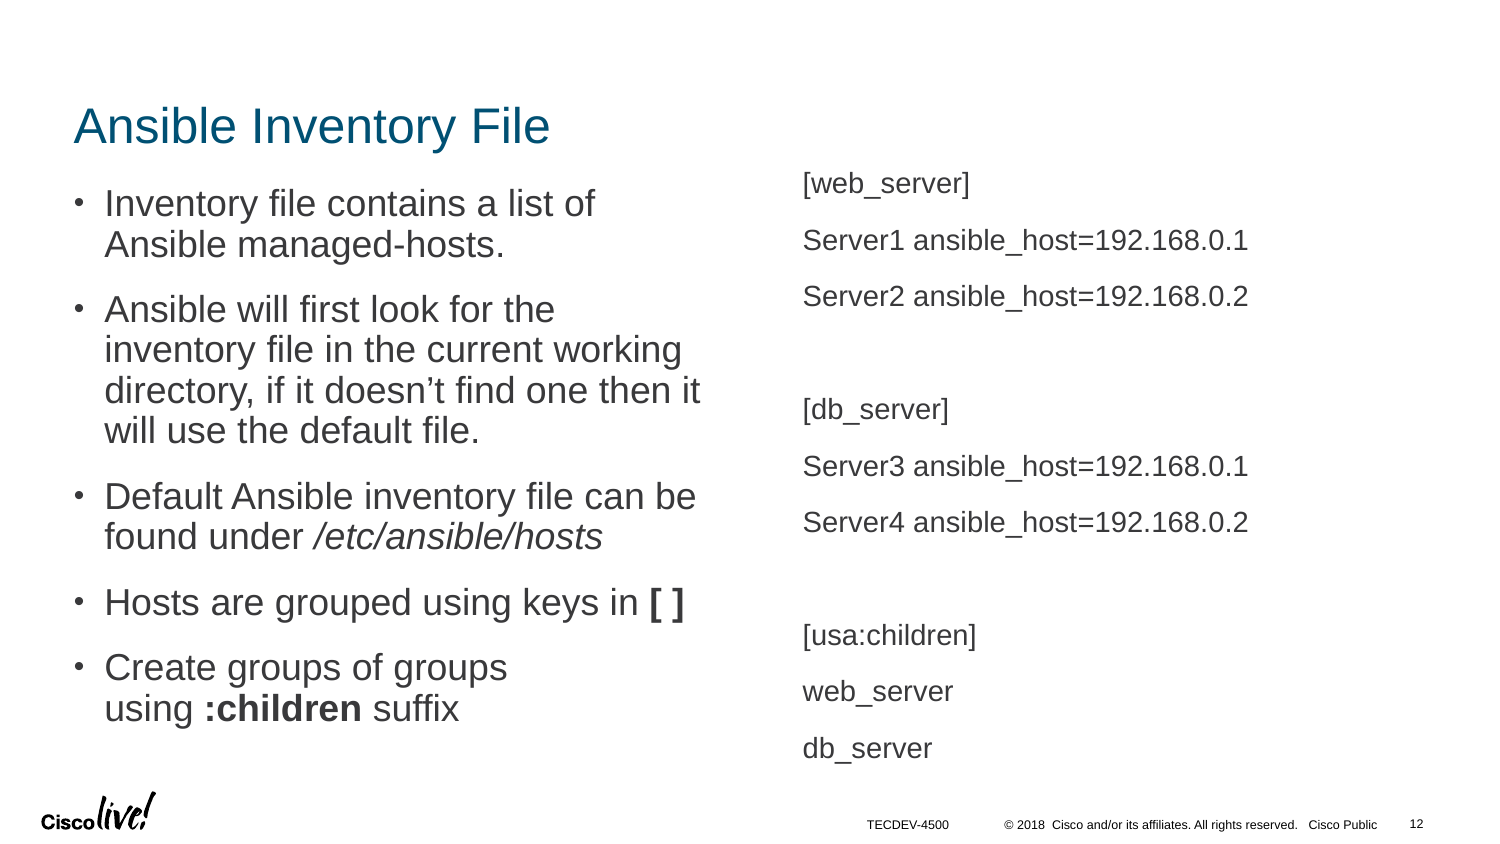

# Ansible Inventory File
[web_server]
Server1 ansible_host=192.168.0.1
Server2 ansible_host=192.168.0.2

[db_server]
Server3 ansible_host=192.168.0.1
Server4 ansible_host=192.168.0.2

[usa:children]
web_server
db_server

Inventory file contains a list of Ansible managed-hosts.
Ansible will first look for the inventory file in the current working directory, if it doesn’t find one then it will use the default file.
Default Ansible inventory file can be found under /etc/ansible/hosts
Hosts are grouped using keys in [ ]
Create groups of groups using :children suffix
12
TECDEV-4500